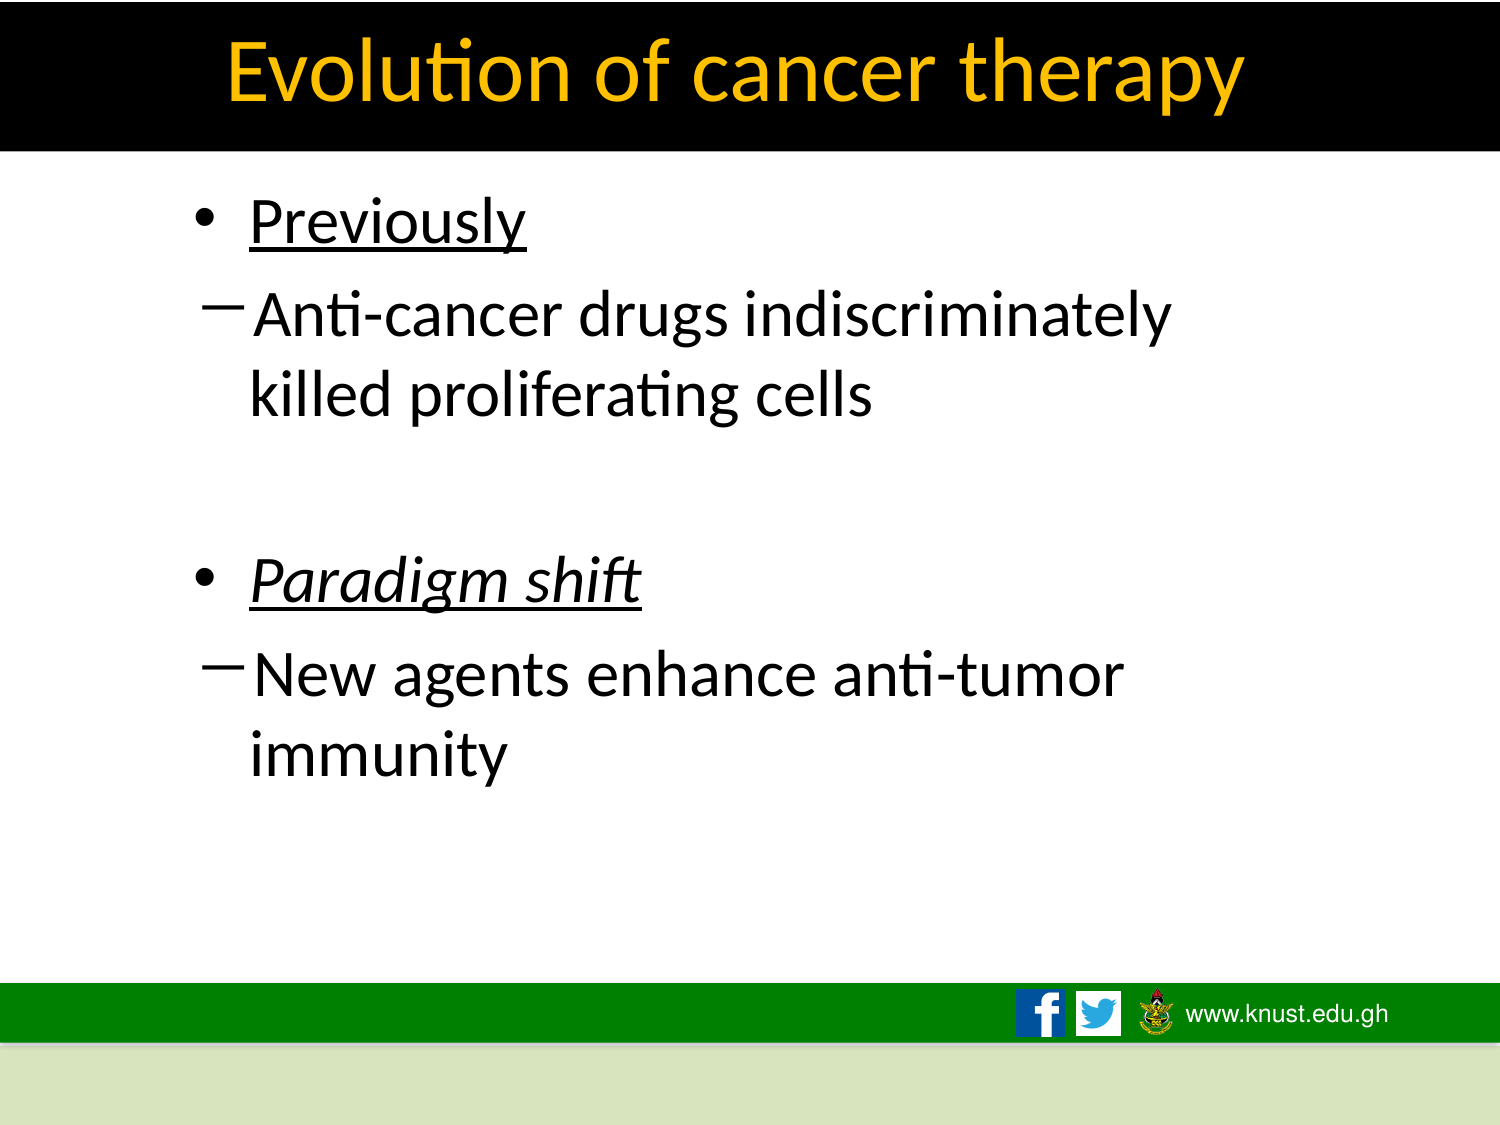

# Evolution of cancer therapy
Previously
Anti-cancer drugs indiscriminately killed proliferating cells

Paradigm shift
New agents enhance anti-tumor immunity
9